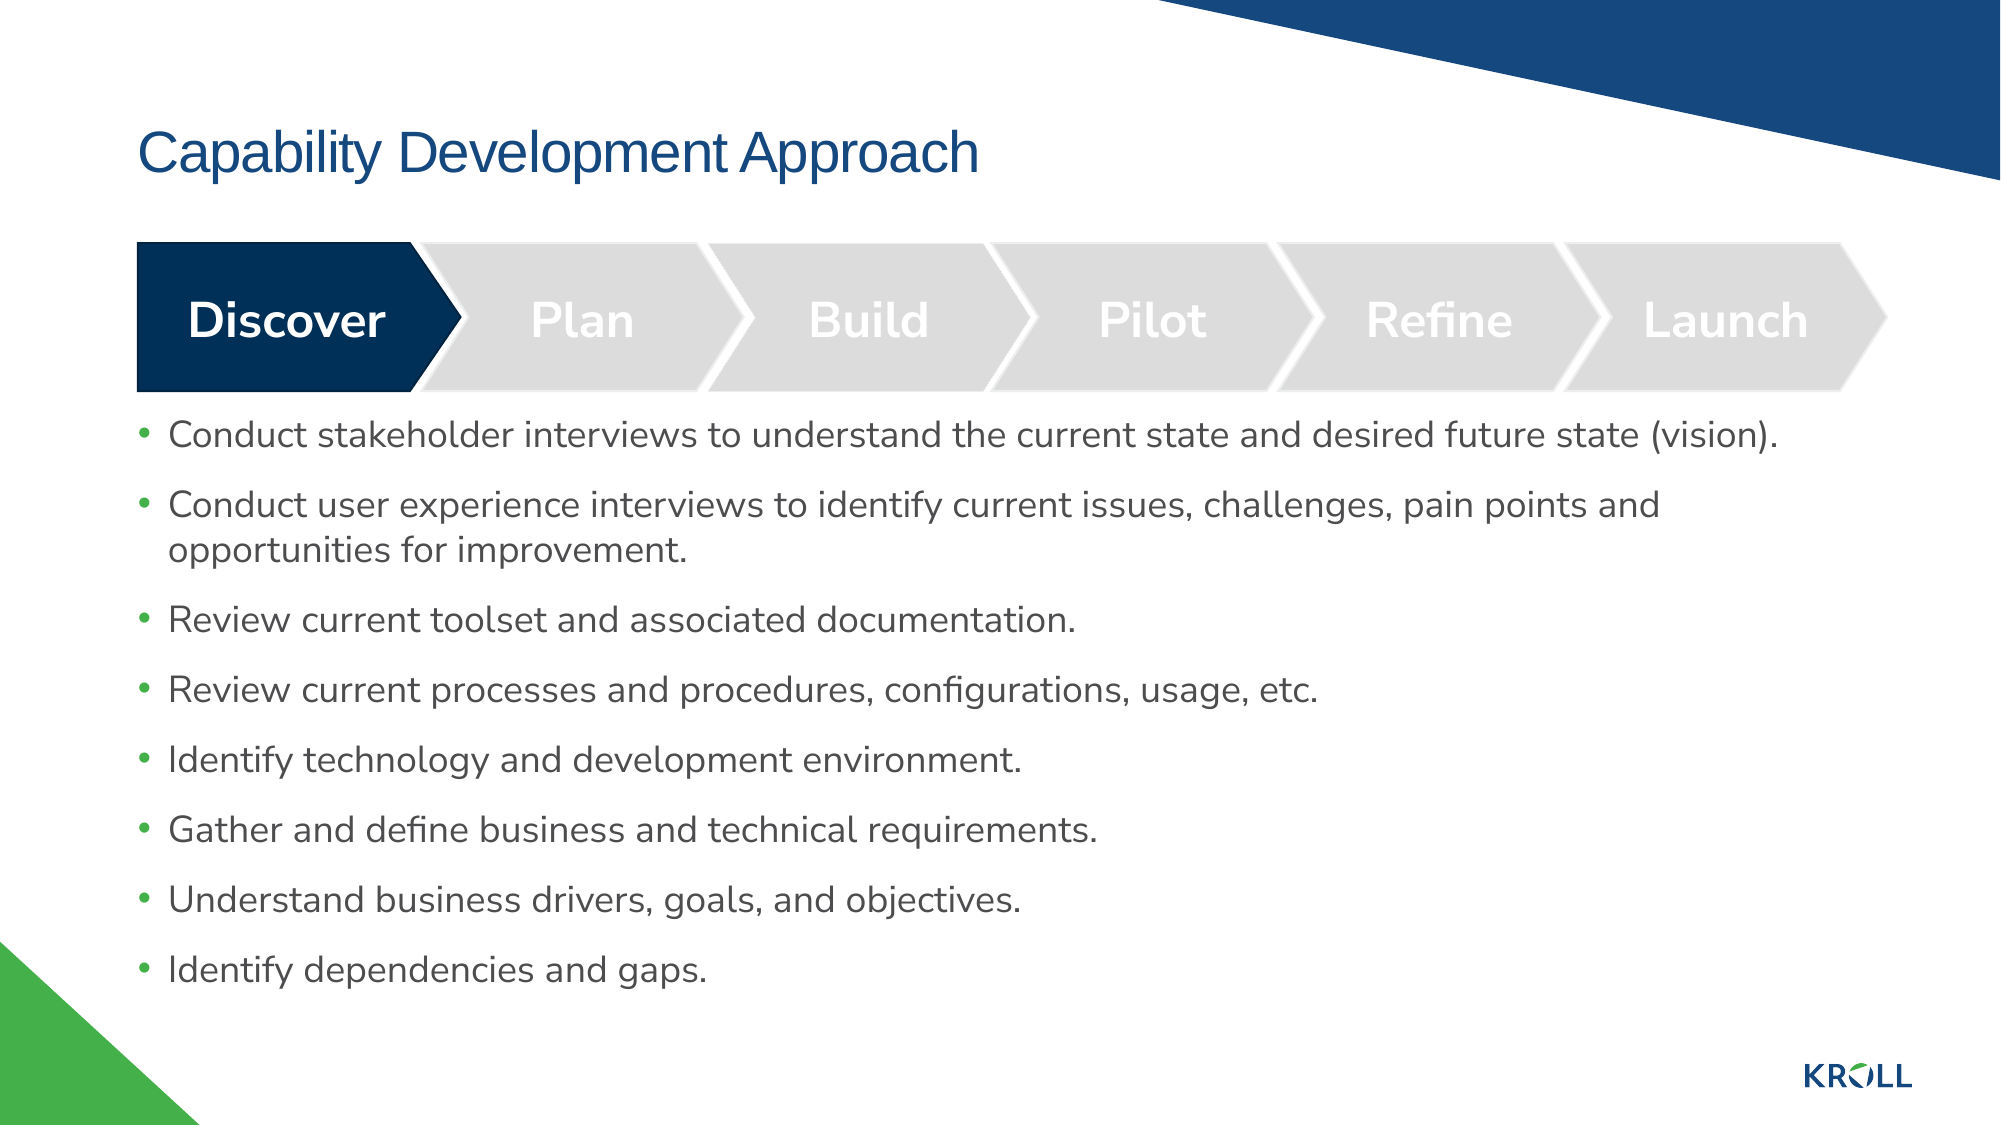

# Capability Development Approach

Discover
Plan
Build
Pilot
Refine
Launch
Conduct stakeholder interviews to understand the current state and desired future state (vision).
Conduct user experience interviews to identify current issues, challenges, pain points and opportunities for improvement.
Review current toolset and associated documentation.
Review current processes and procedures, configurations, usage, etc.
Identify technology and development environment.
Gather and define business and technical requirements.
Understand business drivers, goals, and objectives.
Identify dependencies and gaps.